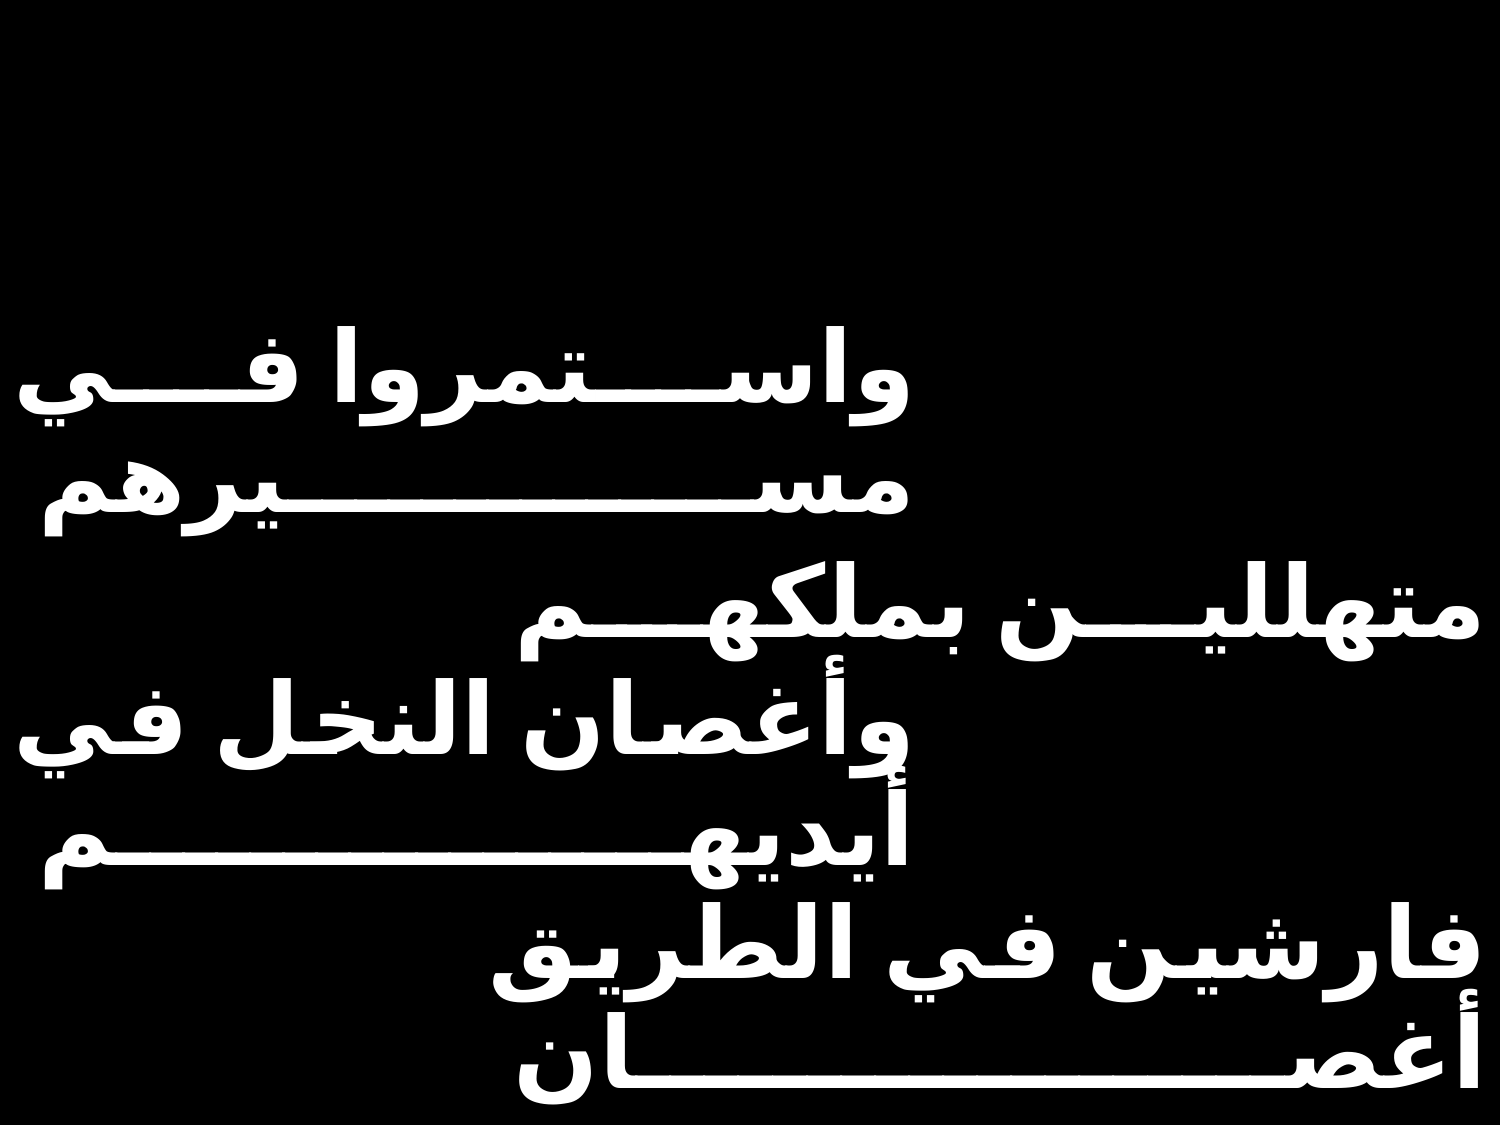

| واستمروا في مسيرهم |  |  |
| --- | --- | --- |
|  | متهللين بملكهم |  |
| وأغصان النخل في أيديهم |  |  |
|  | فارشين في الطريق أغصان |  |